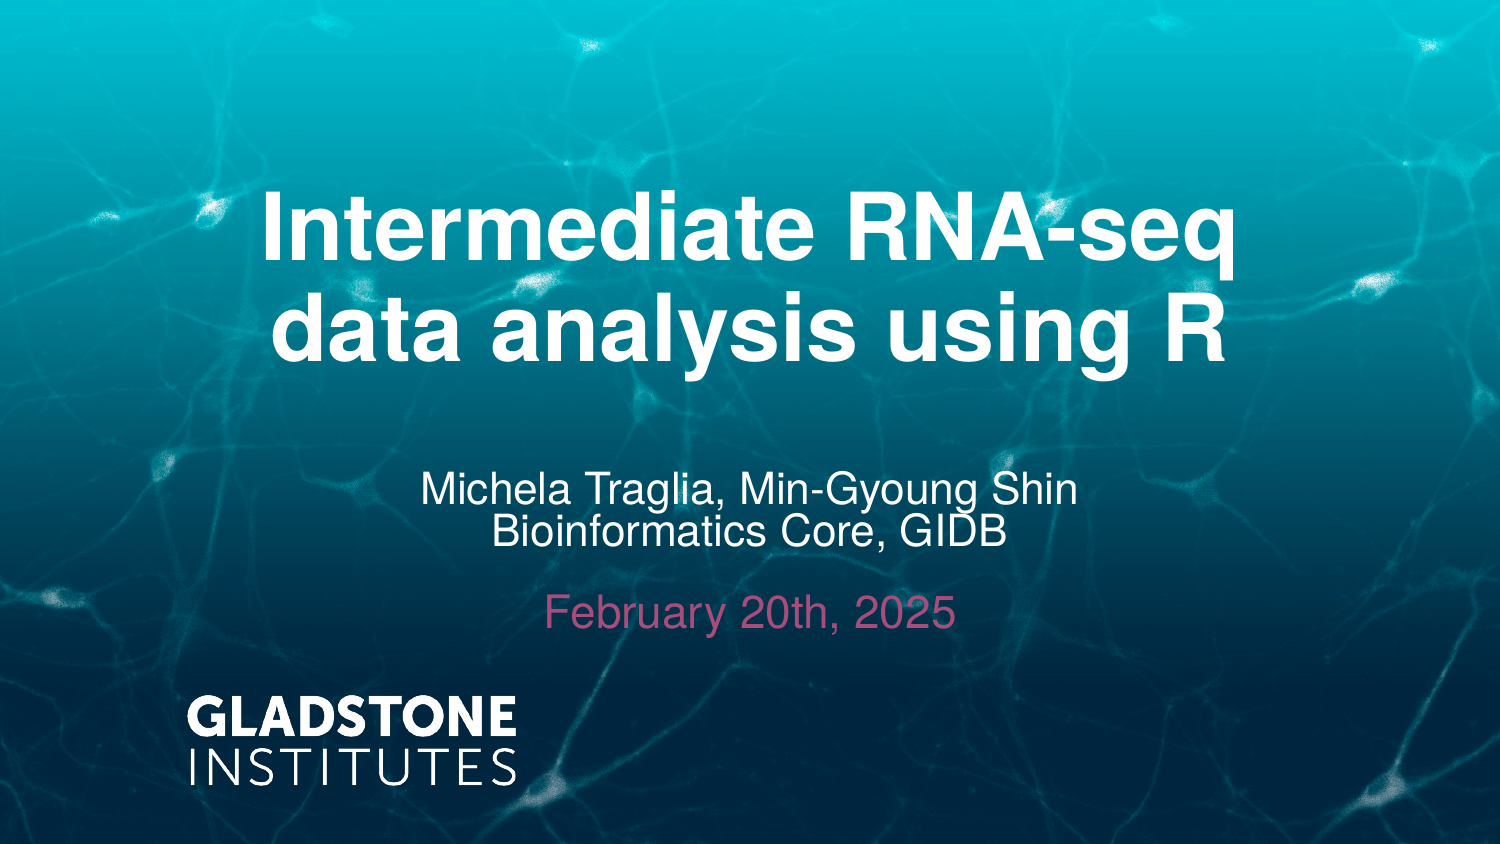

# Intermediate RNA-seq data analysis using R

Michela Traglia, Min-Gyoung Shin
Bioinformatics Core, GIDB

February 20th, 2025